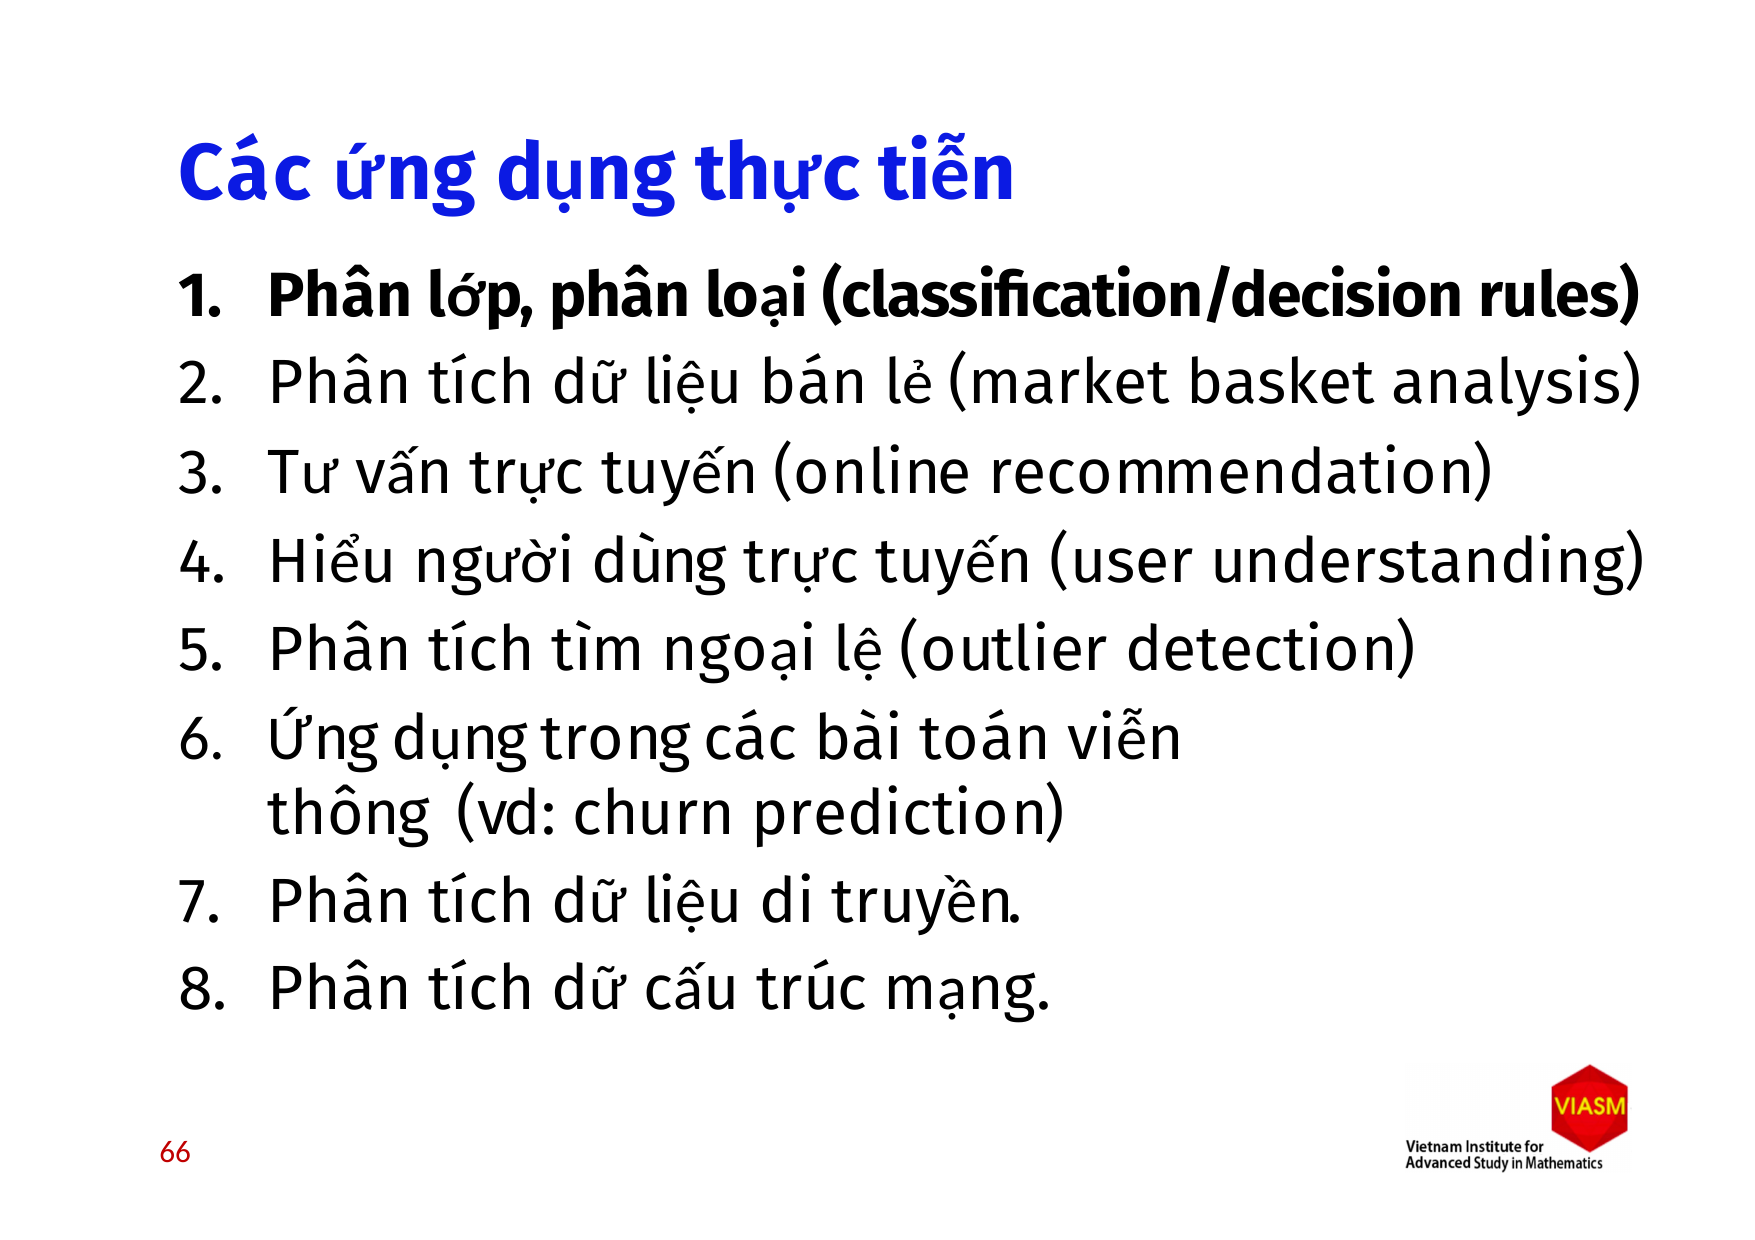

# Các ứng dụng thực tiễn
Phân lớp, phân loại (classification/decision rules)
Phân tích dữ liệu bán lẻ (market basket analysis)
Tư vấn trực tuyến (online recommendation)
Hiểu người dùng trực tuyến (user understanding)
Phân tích tìm ngoại lệ (outlier detection)
Ứng dụng trong các bài toán viễn thông  (vd: churn prediction)
Phân tích dữ liệu di truyền.
Phân tích dữ cấu trúc mạng.
66